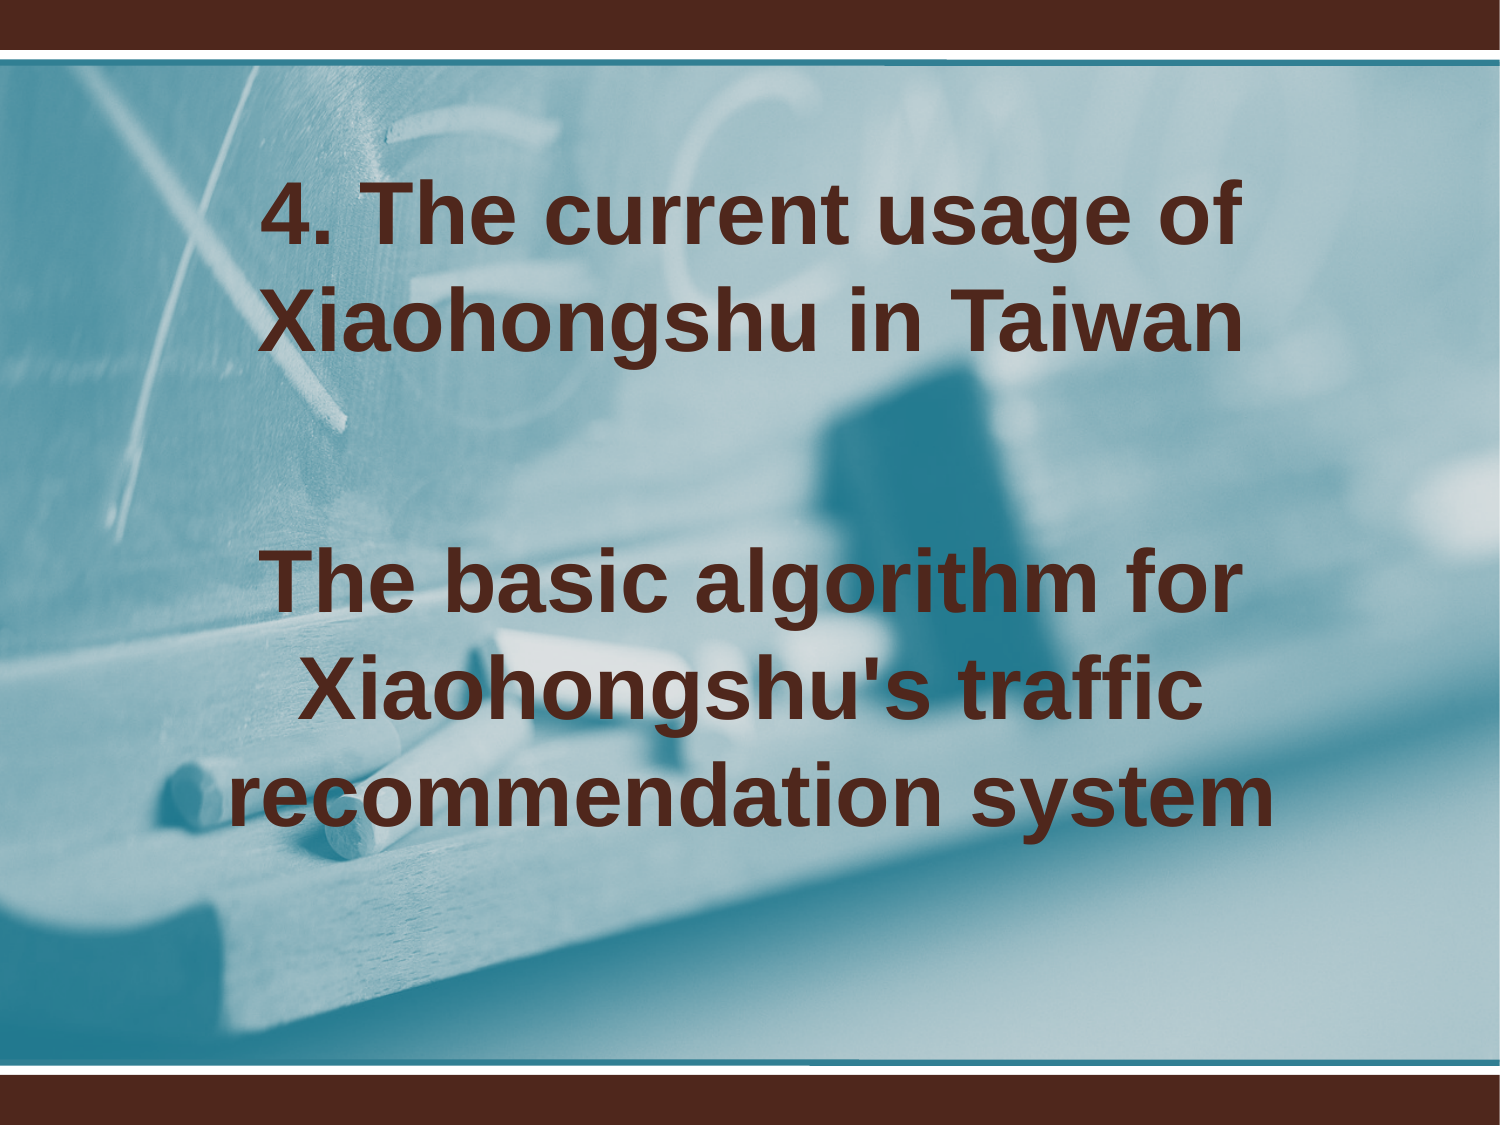

4. The current usage of Xiaohongshu in Taiwan

The basic algorithm for Xiaohongshu's traffic recommendation system